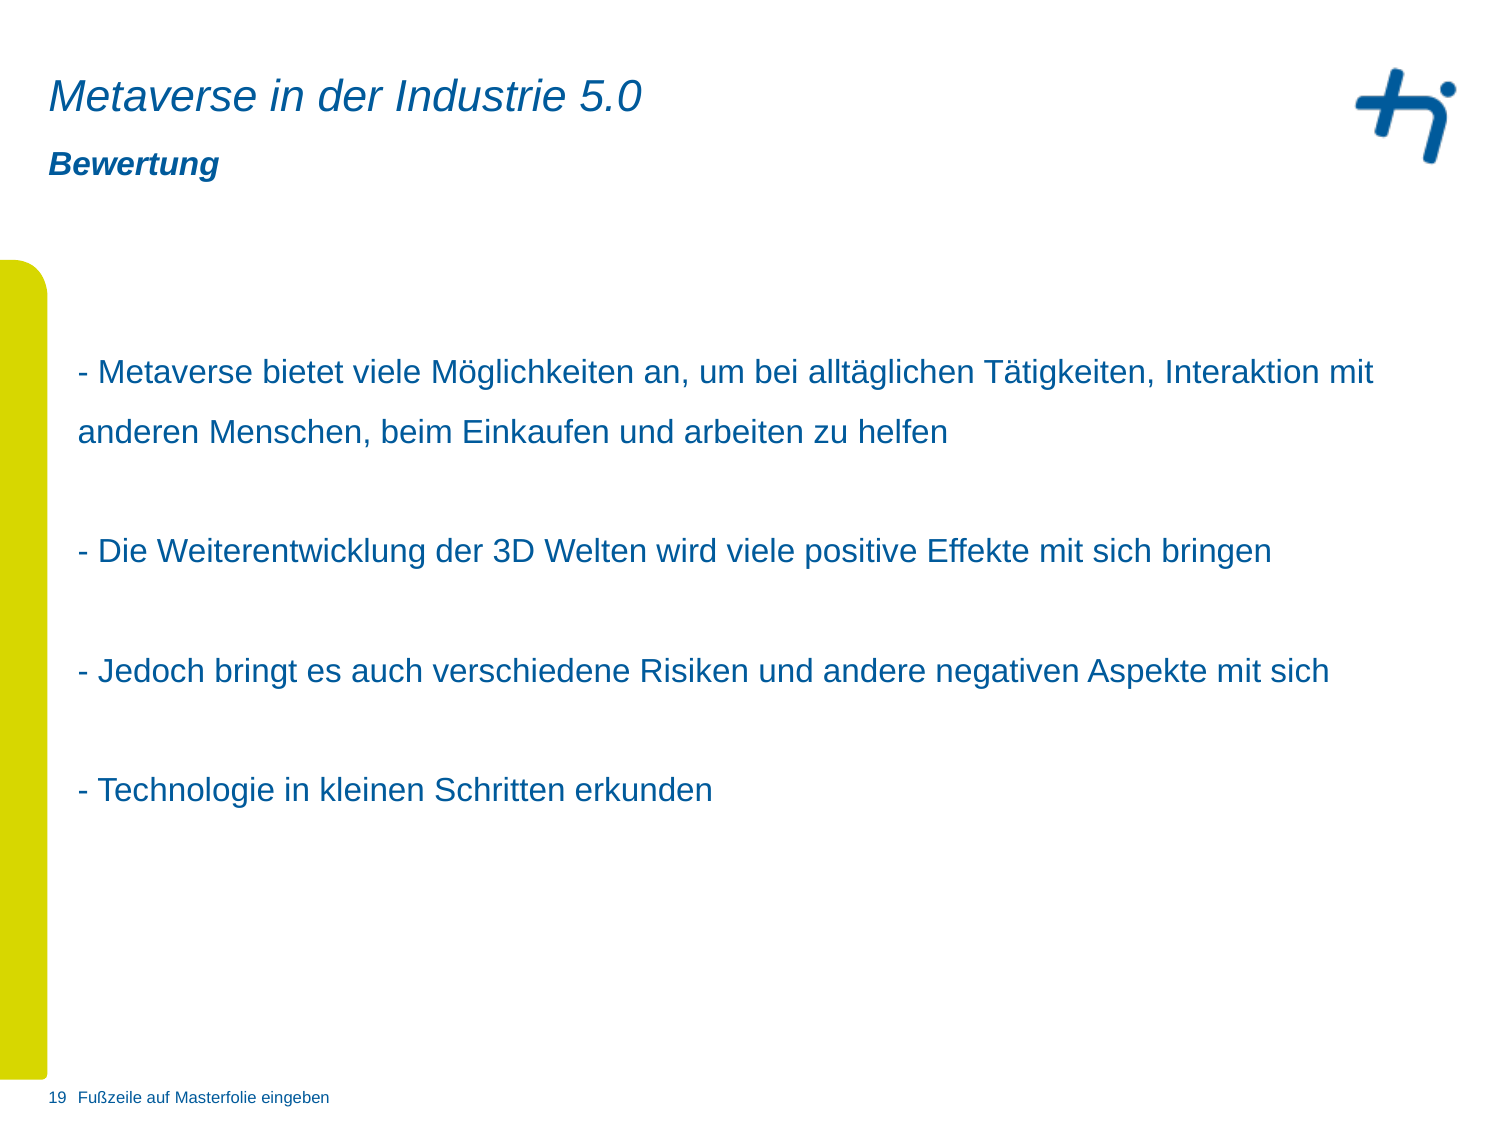

# Metaverse in der Industrie 5.0
Bewertung

- Metaverse bietet viele Möglichkeiten an, um bei alltäglichen Tätigkeiten, Interaktion mit anderen Menschen, beim Einkaufen und arbeiten zu helfen

- Die Weiterentwicklung der 3D Welten wird viele positive Effekte mit sich bringen

- Jedoch bringt es auch verschiedene Risiken und andere negativen Aspekte mit sich

- Technologie in kleinen Schritten erkunden

19